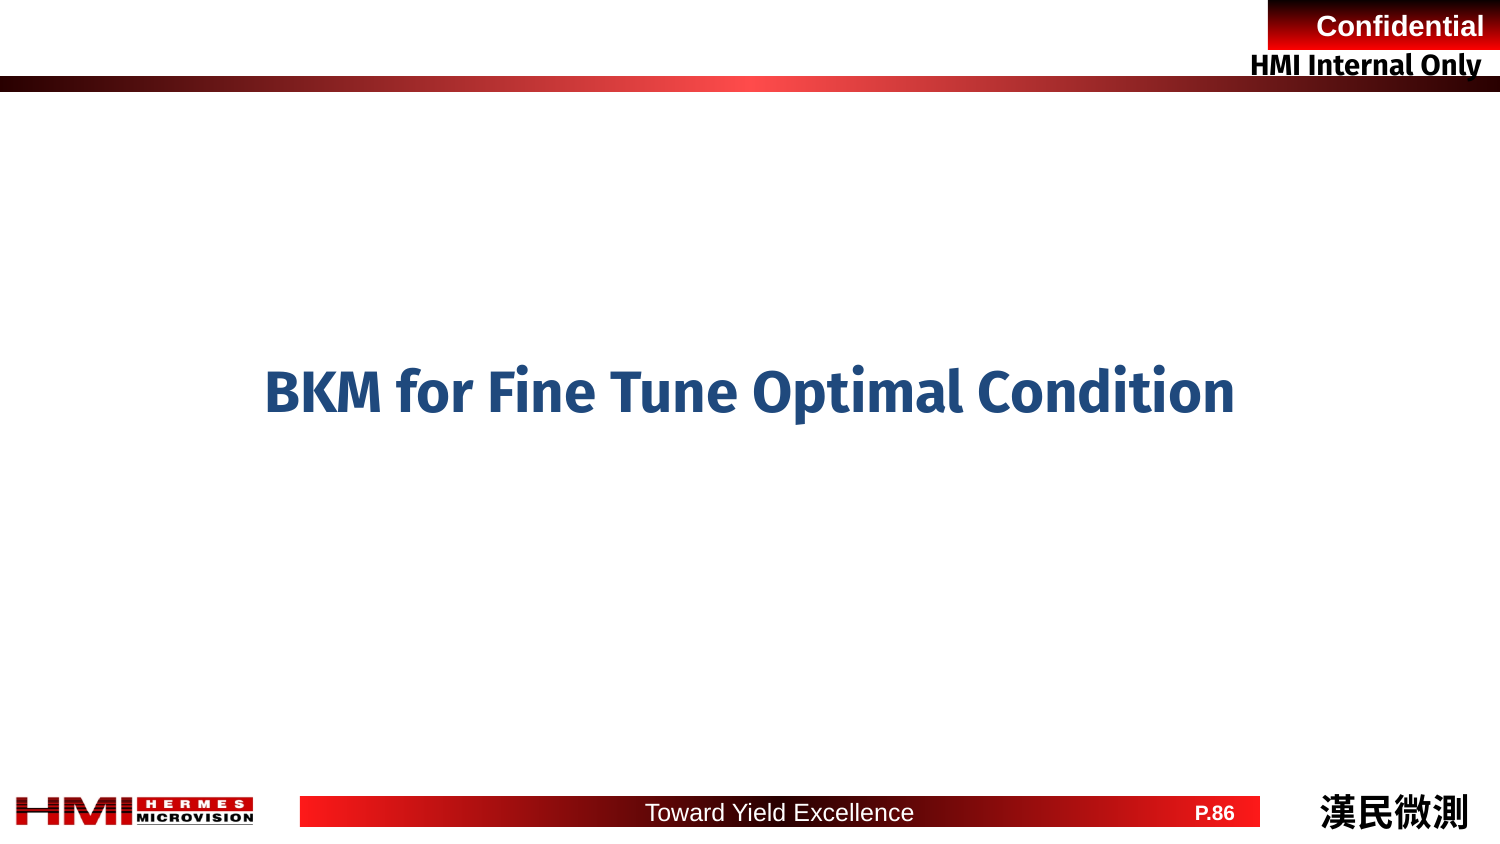

# BKM for Fine Tune Optimal Condition